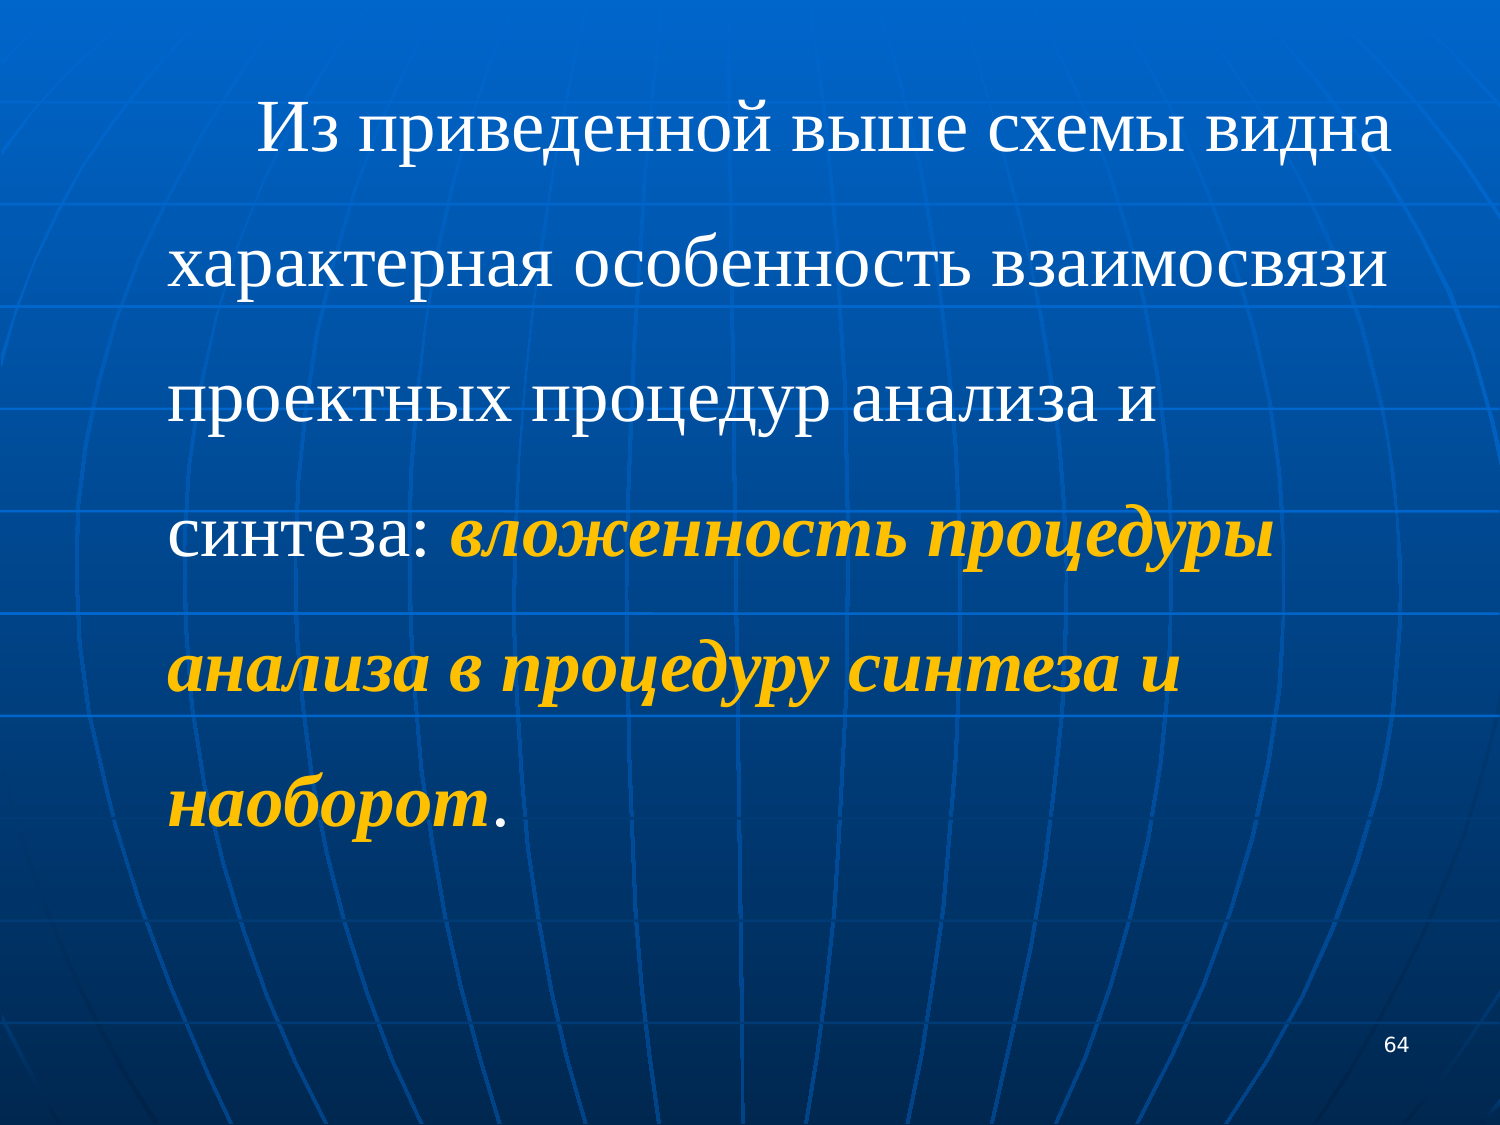

Из приведенной выше схемы видна характерная особенность взаимосвязи проектных процедур анализа и синтеза: вложенность процедуры анализа в процедуру синтеза и наоборот.

64